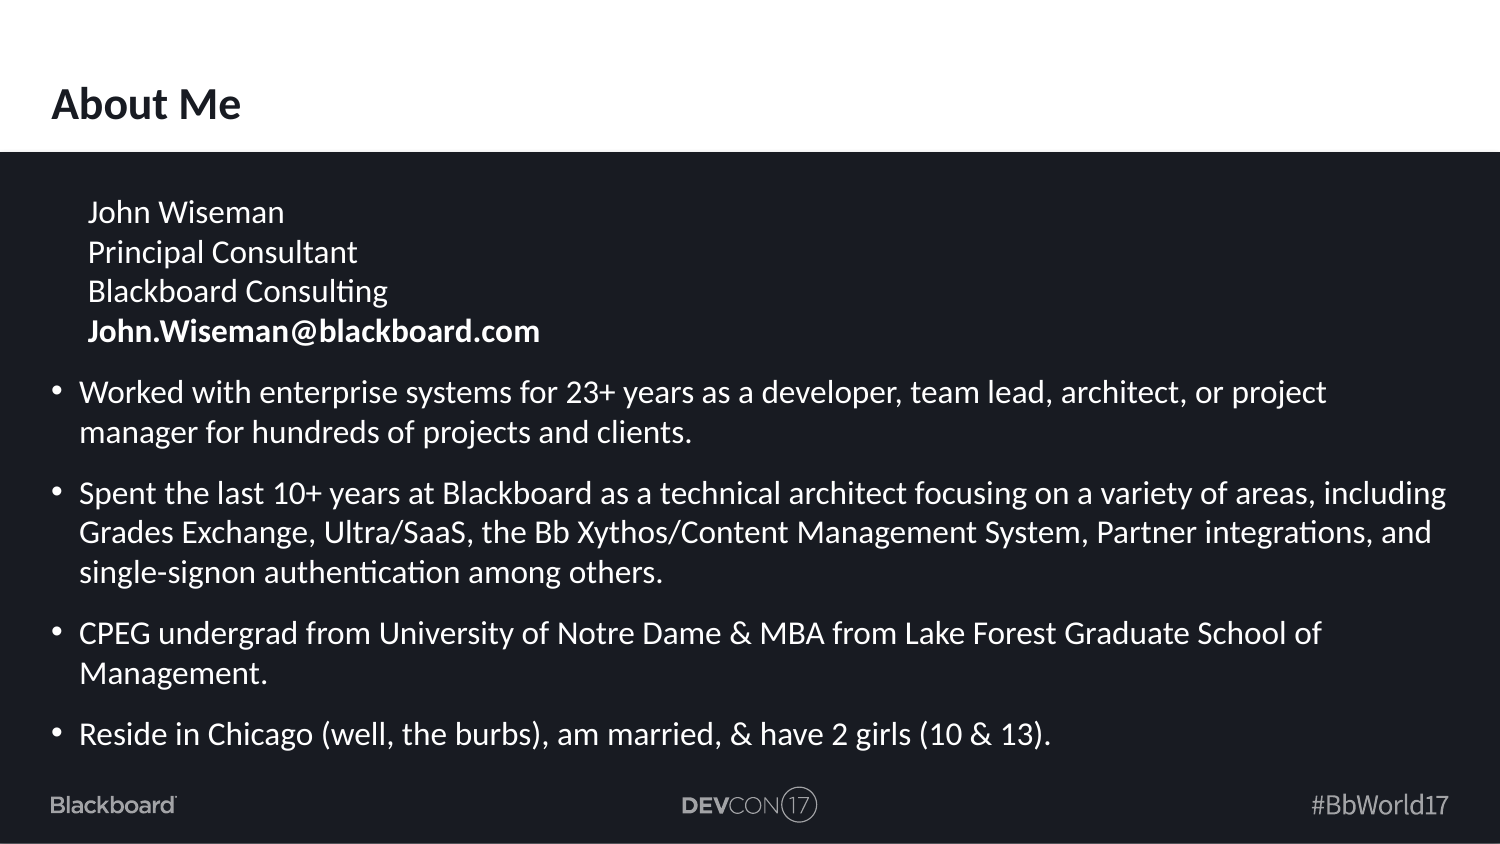

# About Me
John Wiseman
Principal Consultant
Blackboard Consulting
John.Wiseman@blackboard.com
Worked with enterprise systems for 23+ years as a developer, team lead, architect, or project manager for hundreds of projects and clients.
Spent the last 10+ years at Blackboard as a technical architect focusing on a variety of areas, including Grades Exchange, Ultra/SaaS, the Bb Xythos/Content Management System, Partner integrations, and single-signon authentication among others.
CPEG undergrad from University of Notre Dame & MBA from Lake Forest Graduate School of Management.
Reside in Chicago (well, the burbs), am married, & have 2 girls (10 & 13).